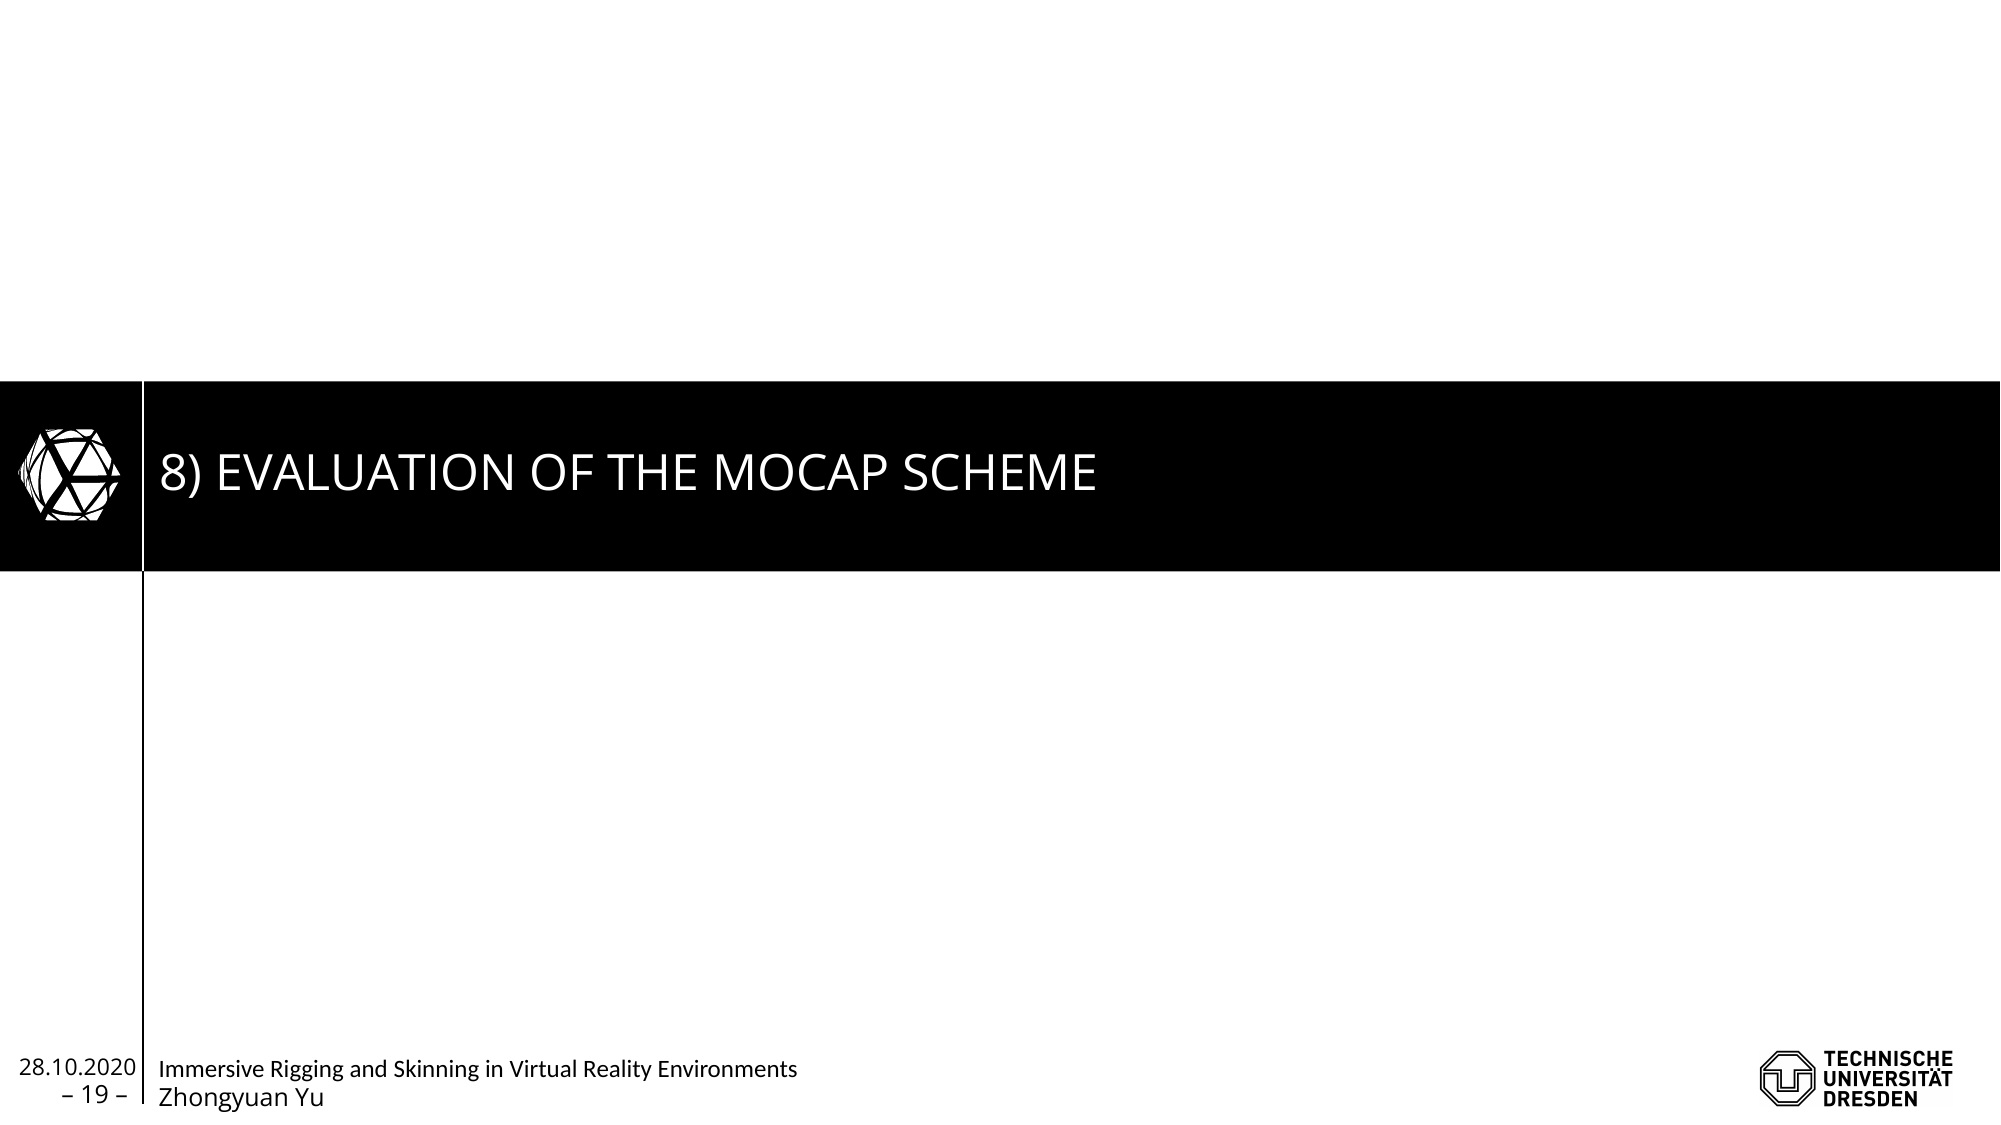

# 8) Evaluation of the mocap scheme

28.10.2020
– 19 –